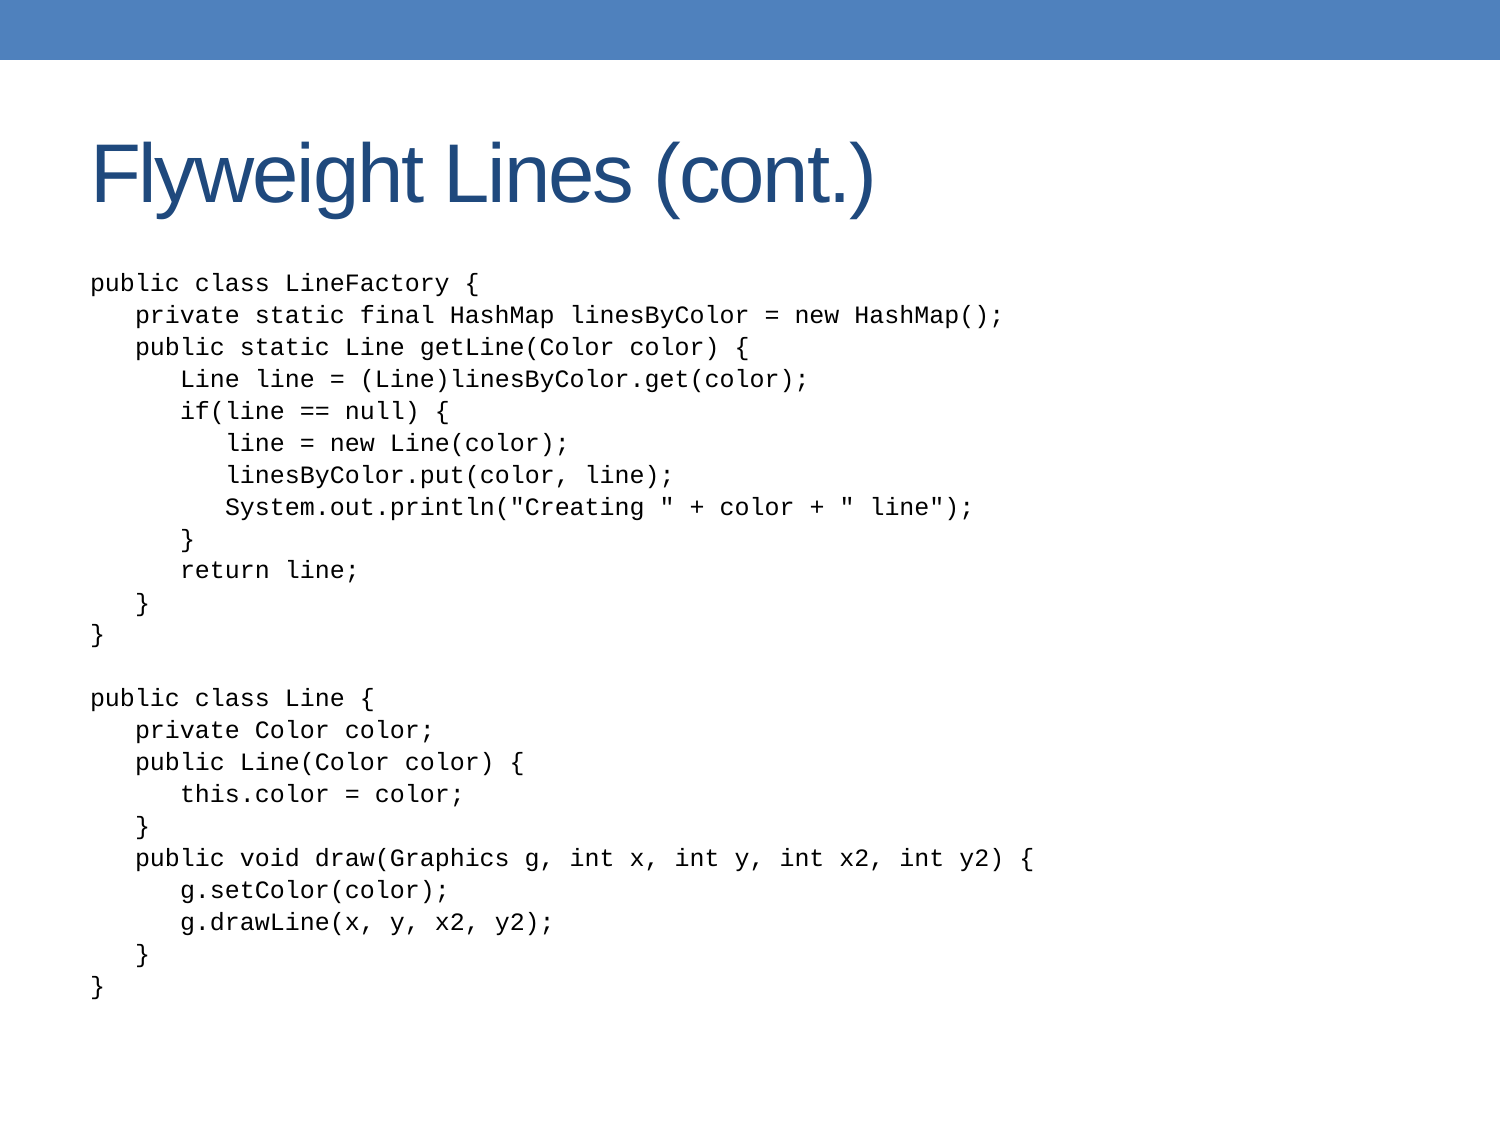

88
# Flyweight Lines (cont.)
public class LineFactory {
   private static final HashMap linesByColor = new HashMap();
   public static Line getLine(Color color) {
      Line line = (Line)linesByColor.get(color);
      if(line == null) {
         line = new Line(color);
         linesByColor.put(color, line);
         System.out.println("Creating " + color + " line");
      }
      return line;
   }
}

public class Line {
   private Color color;
   public Line(Color color) {
      this.color = color;
   }
   public void draw(Graphics g, int x, int y, int x2, int y2) {
      g.setColor(color);
      g.drawLine(x, y, x2, y2);
   }
}